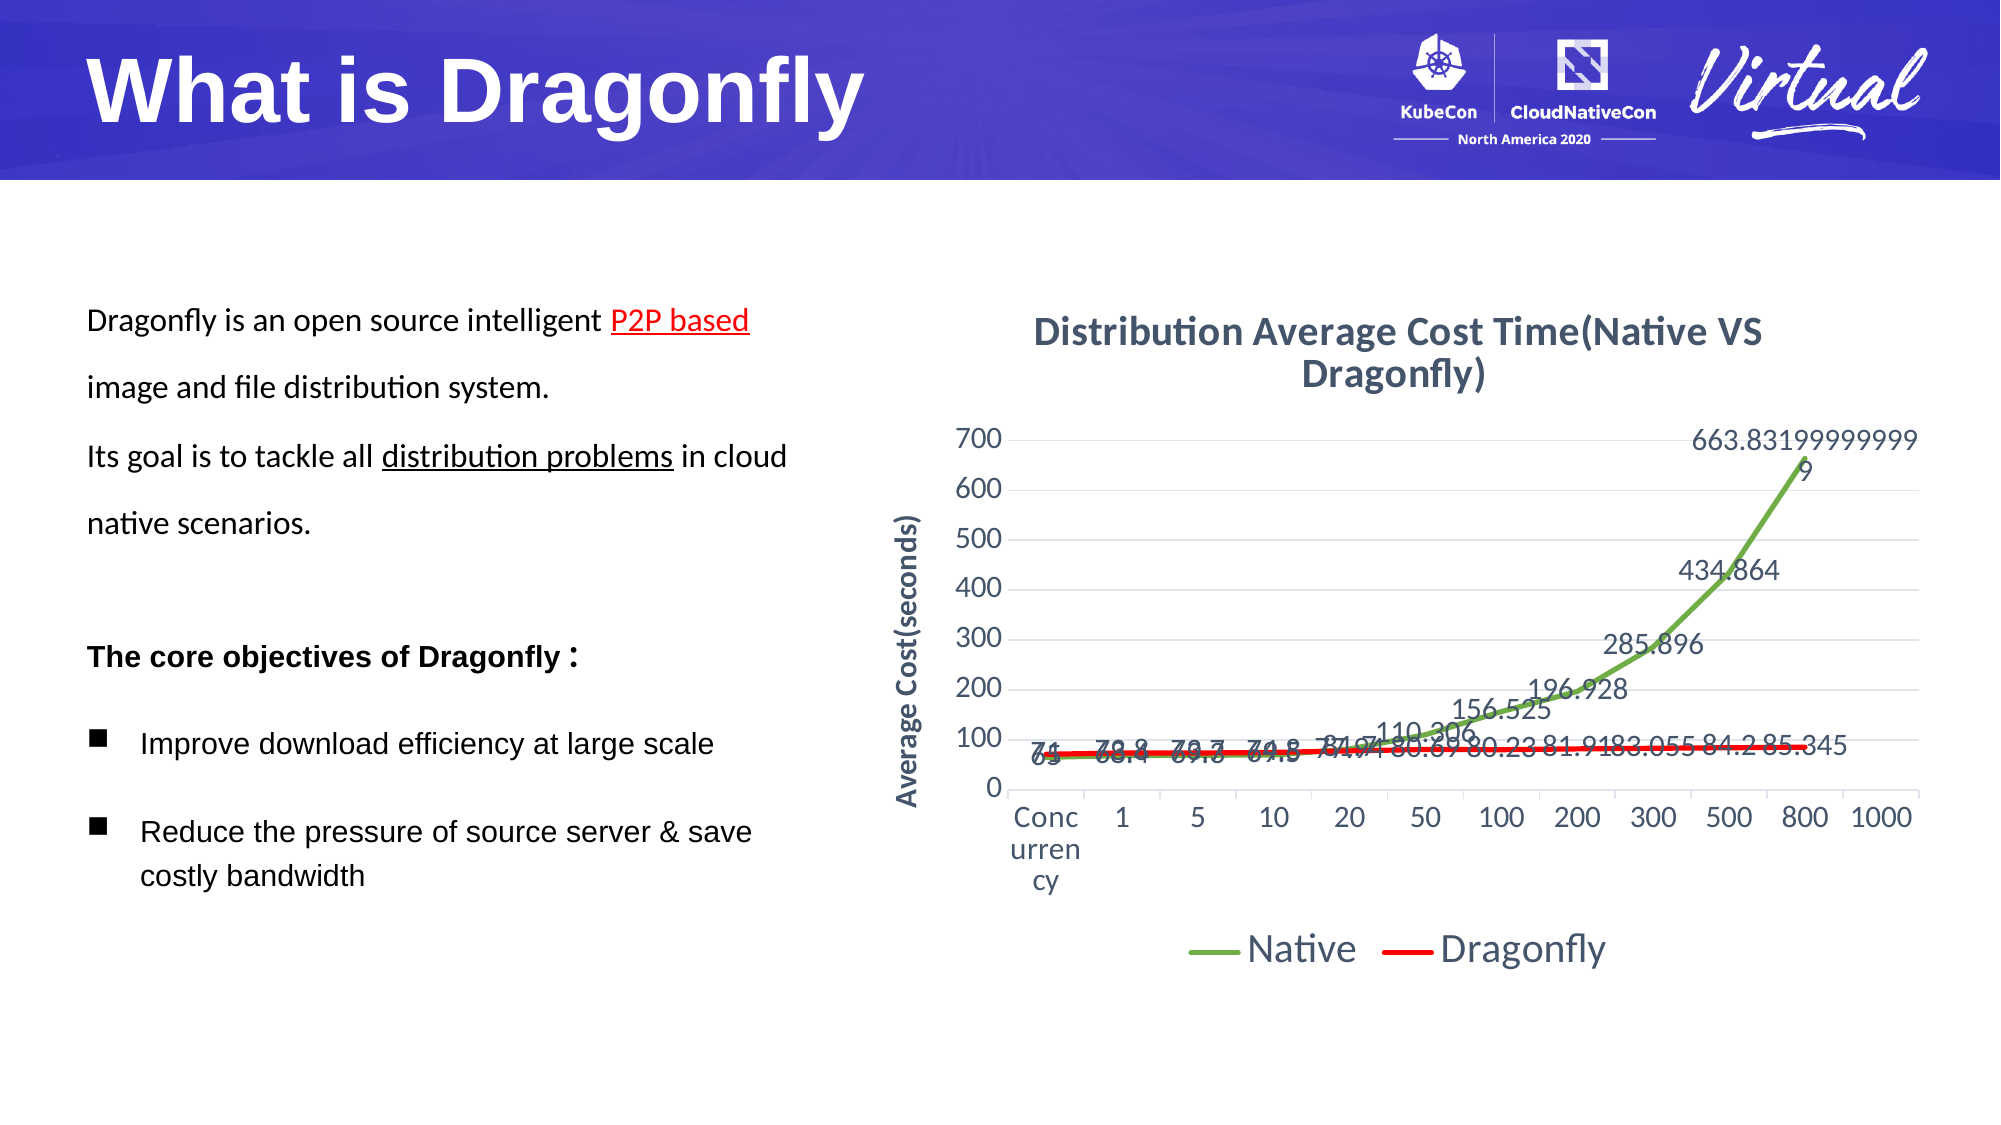

What is Dragonfly
Dragonfly is an open source intelligent P2P based image and file distribution system.
Its goal is to tackle all distribution problems in cloud native scenarios.

The core objectives of Dragonfly：

Improve download efficiency at large scale

Reduce the pressure of source server & save costly bandwidth

[unsupported chart]